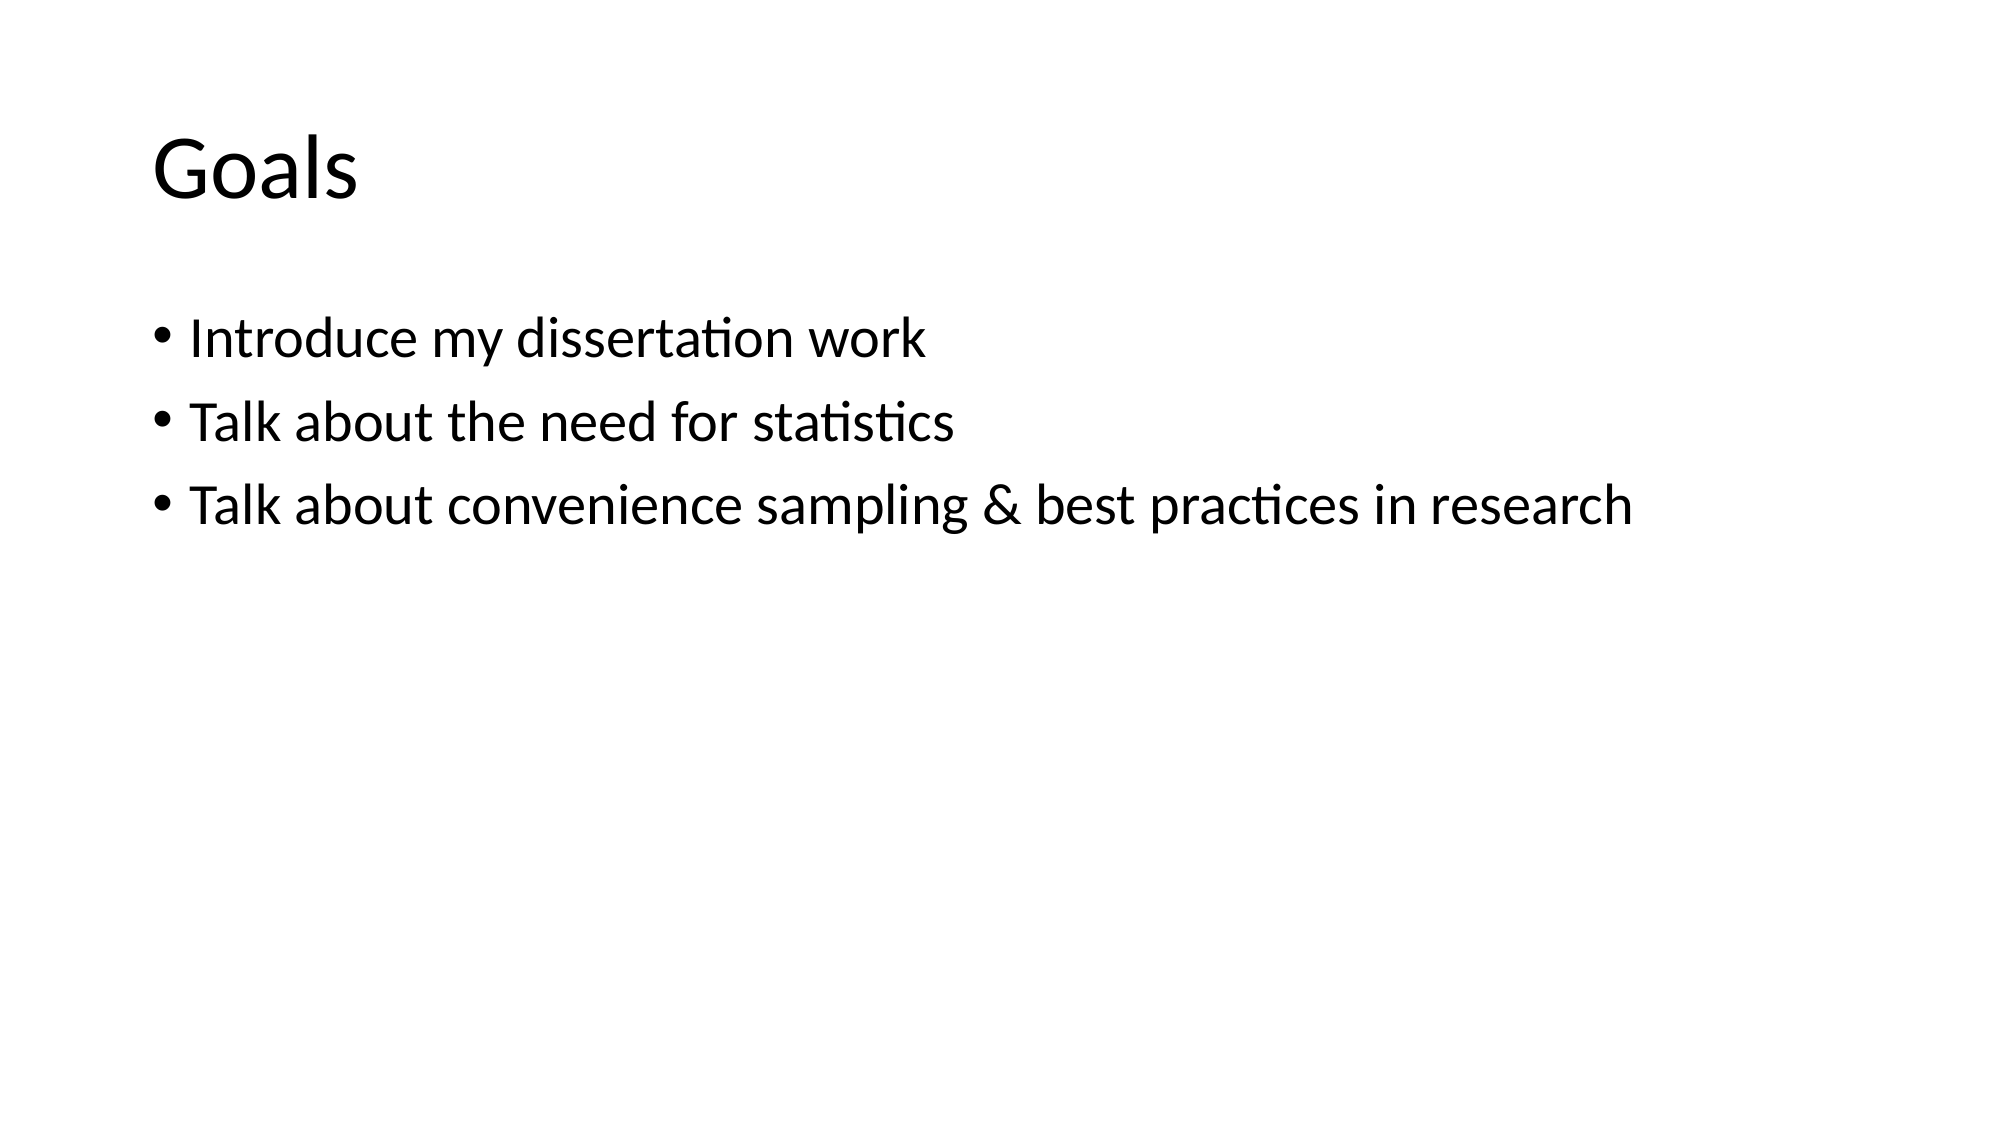

# Goals
Introduce my dissertation work
Talk about the need for statistics
Talk about convenience sampling & best practices in research